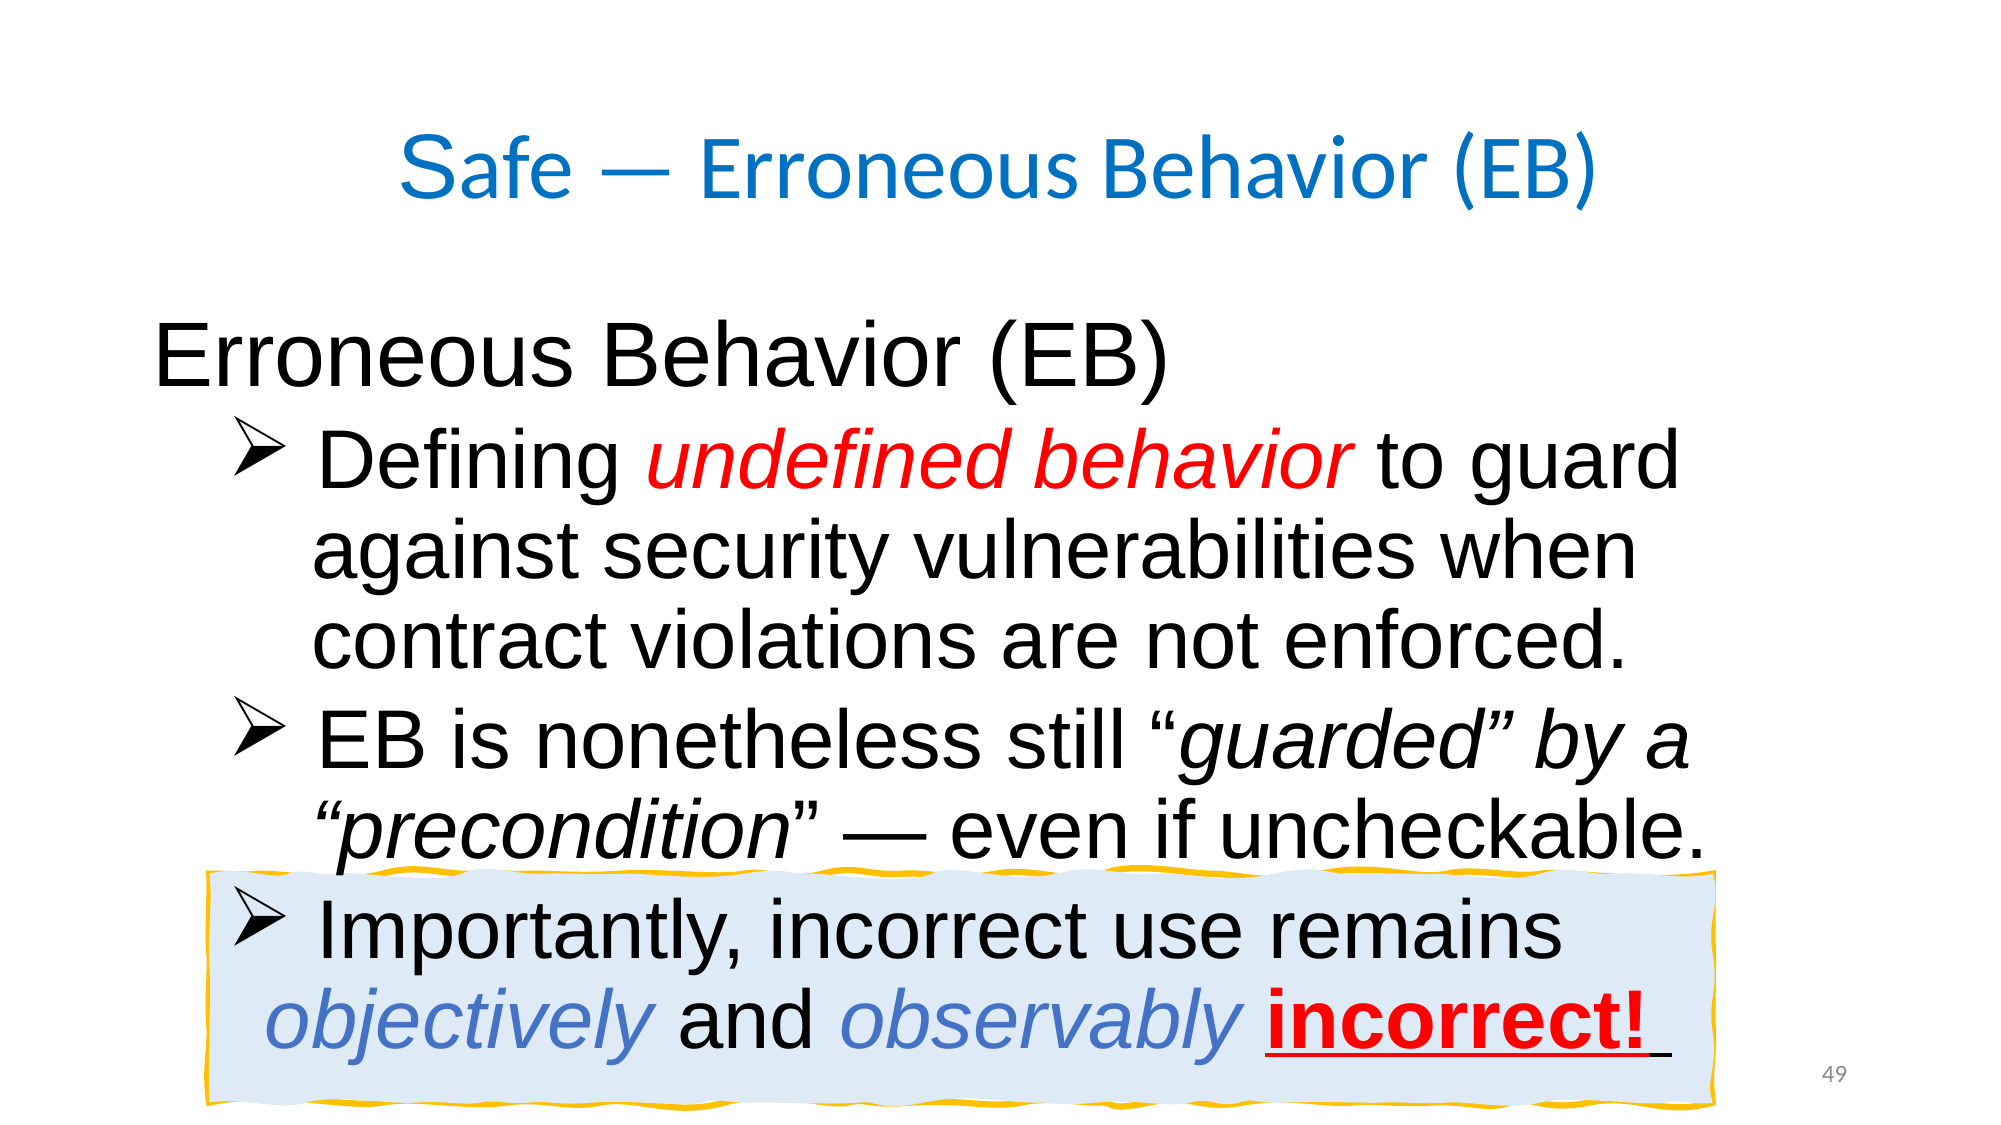

# Safe — Erroneous Behavior (EB)
Erroneous Behavior (EB)
 Defining undefined behavior to guard
  against security vulnerabilities when
  contract violations are not enforced.
 EB is nonetheless still “guarded” by a
  “precondition” — even if uncheckable.
 Importantly, incorrect use remains objectively and observably incorrect!

49